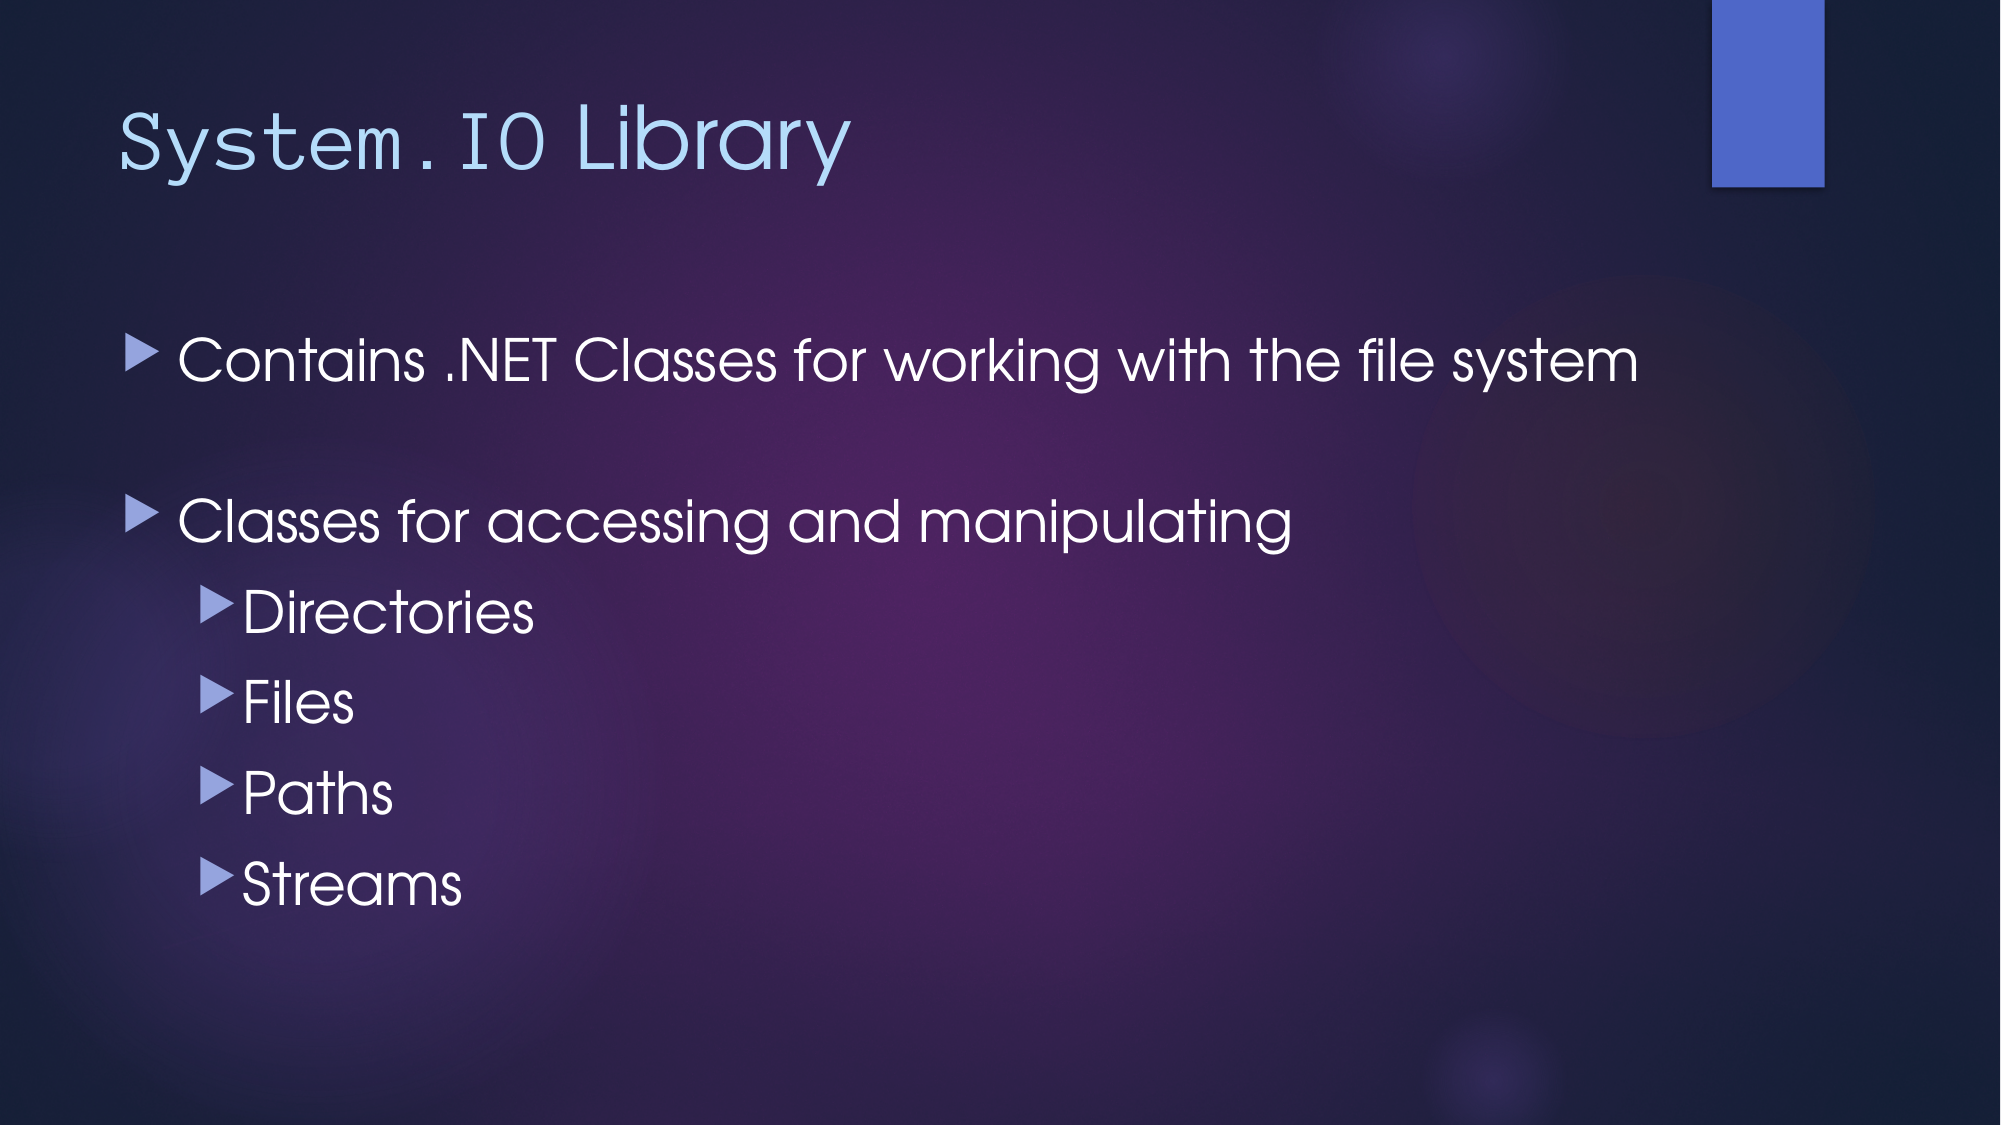

# System.IO Library
Contains .NET Classes for working with the file system
Classes for accessing and manipulating
Directories
Files
Paths
Streams